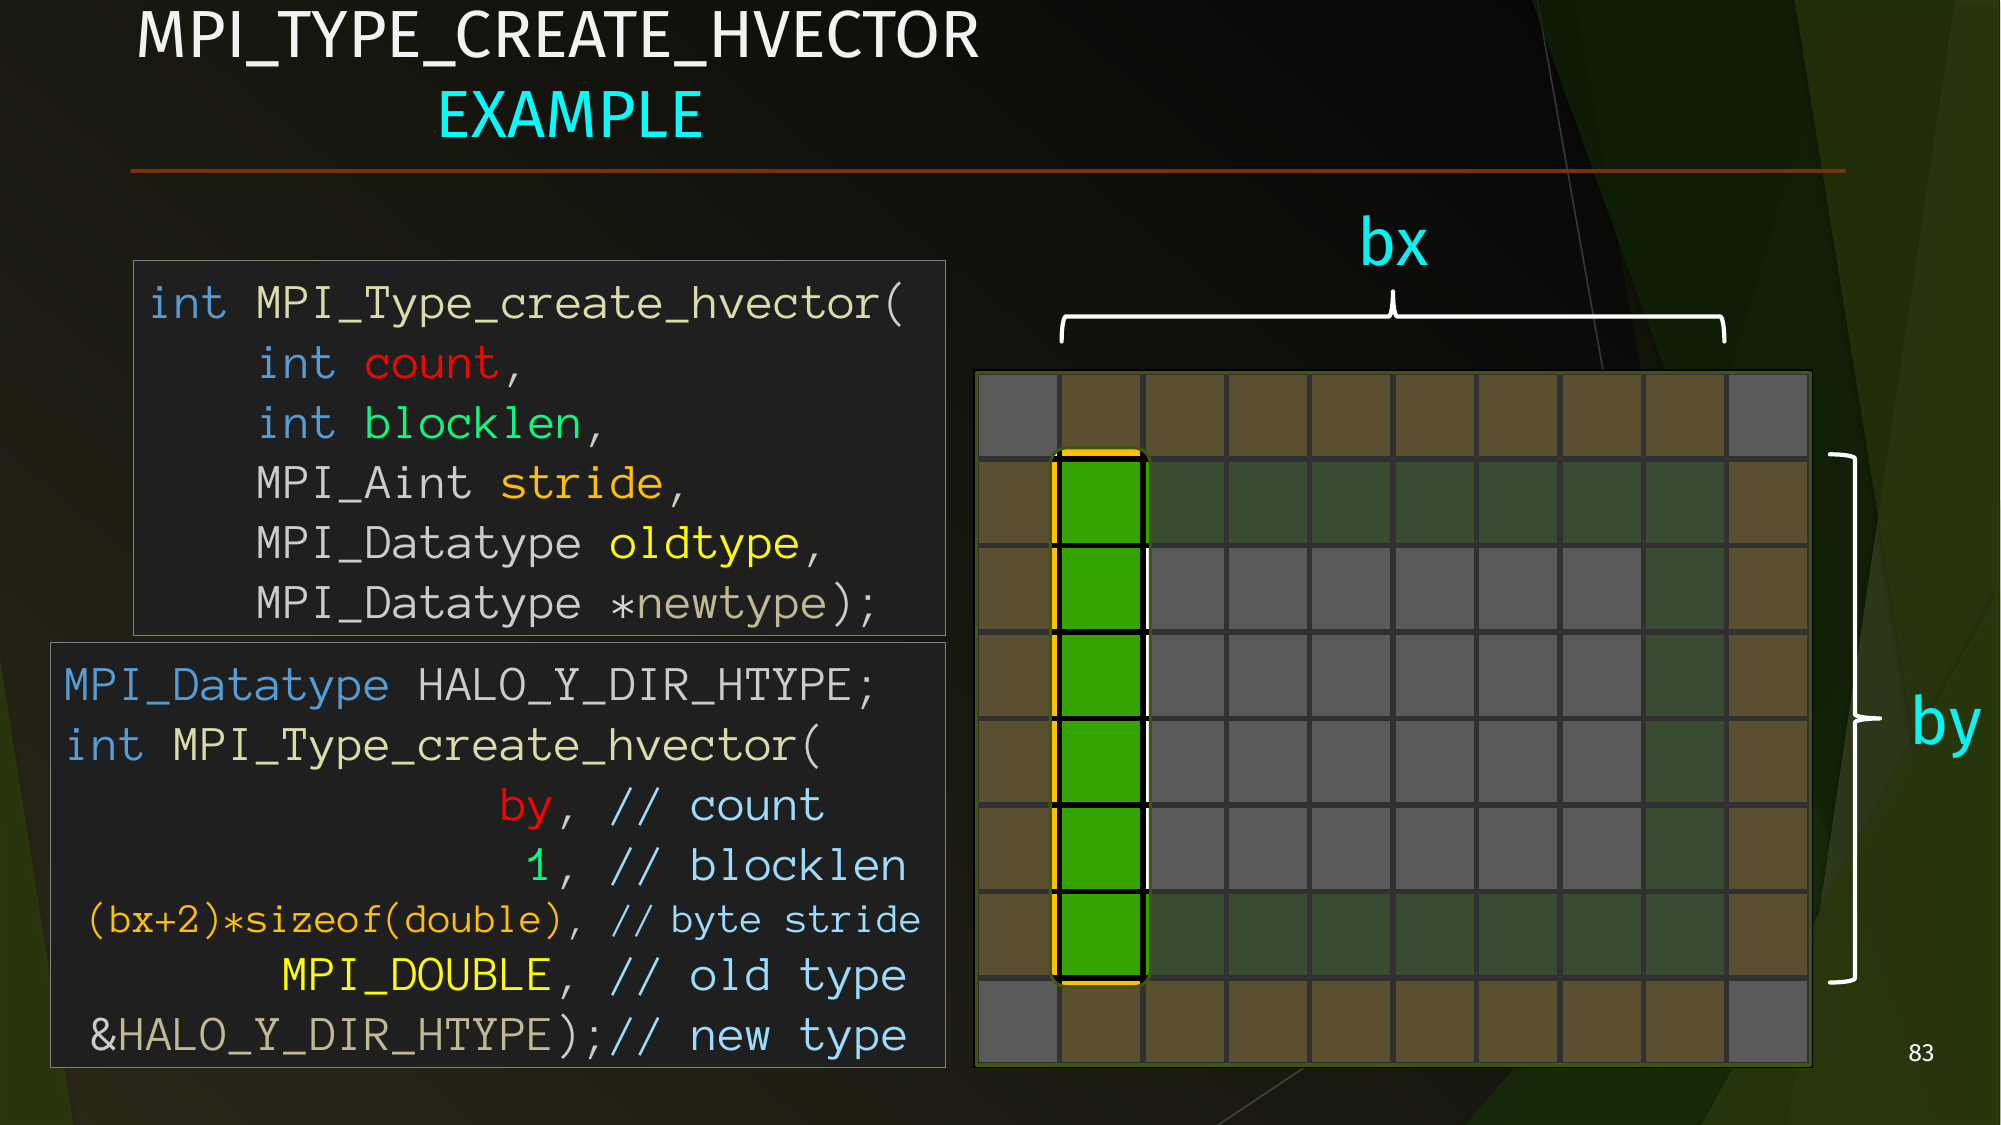

# MPI_Type_create_hvector 								Example
bx
int MPI_Type_create_hvector(
    int count,
    int blocklen,
    MPI_Aint stride,
    MPI_Datatype oldtype,
    MPI_Datatype *newtype);
|  |  |  |  |  |  |  |  |  |  |
| --- | --- | --- | --- | --- | --- | --- | --- | --- | --- |
|  |  |  |  |  |  |  |  |  |  |
|  |  |  |  |  |  |  |  |  |  |
|  |  |  |  |  |  |  |  |  |  |
|  |  |  |  |  |  |  |  |  |  |
|  |  |  |  |  |  |  |  |  |  |
|  |  |  |  |  |  |  |  |  |  |
|  |  |  |  |  |  |  |  |  |  |

MPI_Datatype HALO_Y_DIR_HTYPE;
int MPI_Type_create_hvector(
                by, // count
                 1, // blocklen
 (bx+2)*sizeof(double), // byte stride
        MPI_DOUBLE, // old type
 &HALO_Y_DIR_HTYPE);// new type
by
83